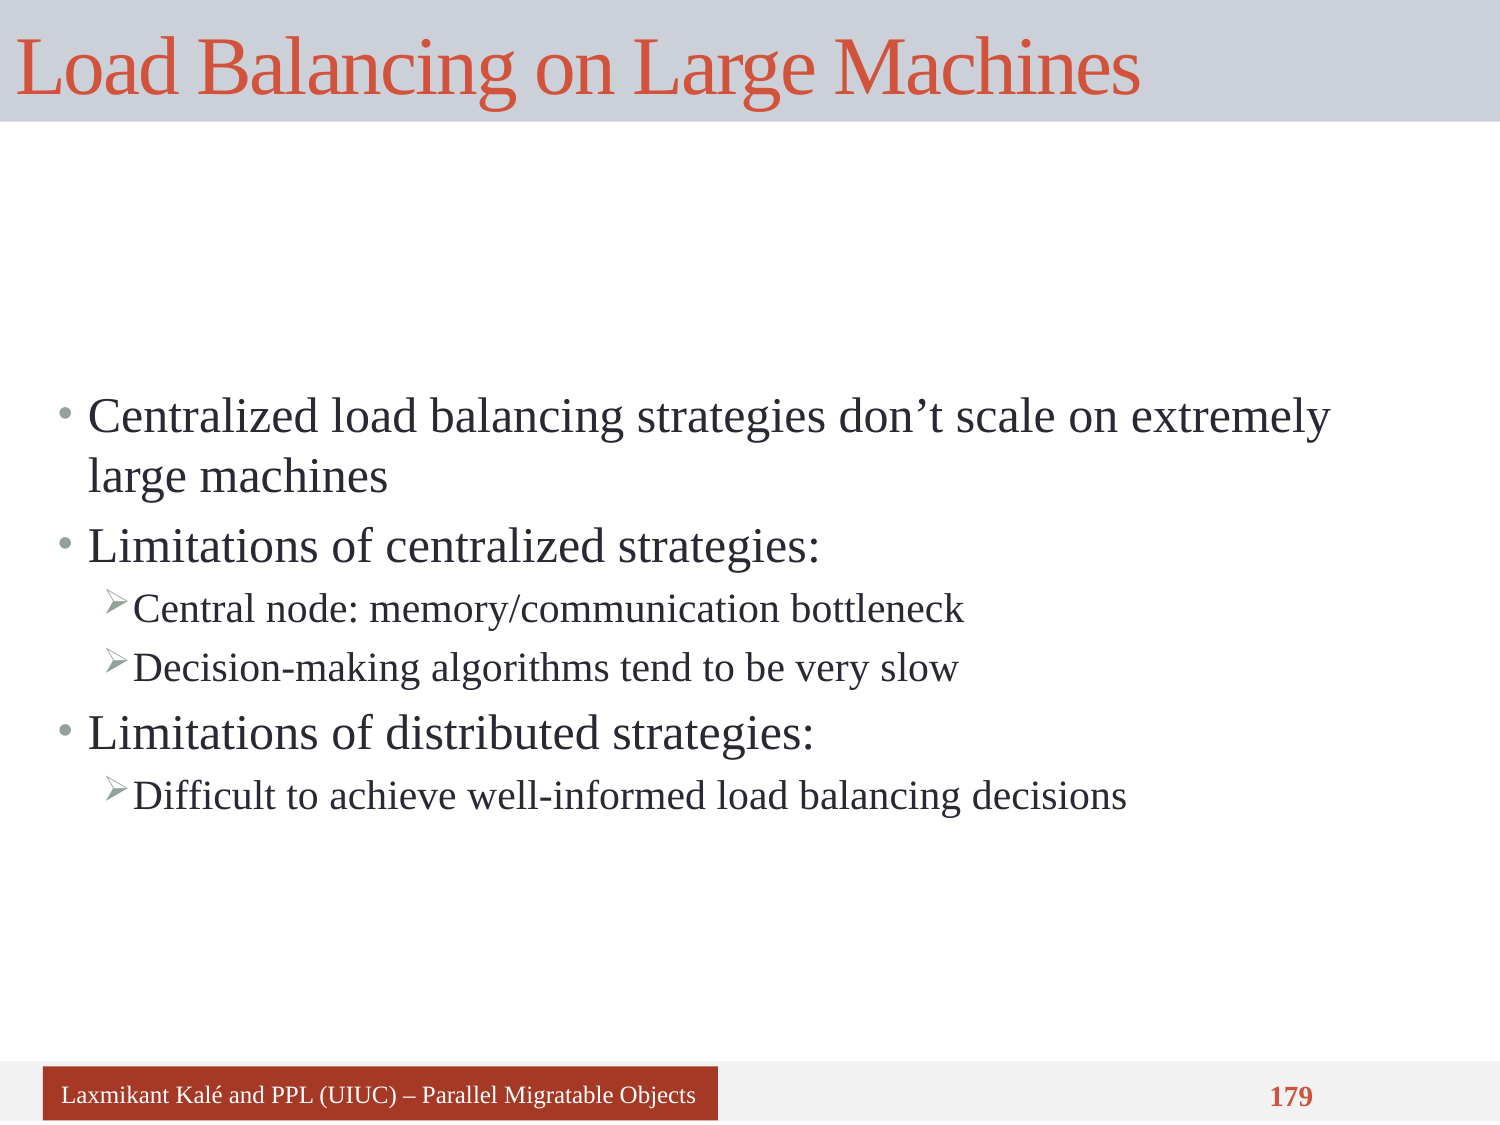

# Load Balancing on Large Machines
Centralized load balancing strategies don’t scale on extremely large machines
Limitations of centralized strategies:
Central node: memory/communication bottleneck
Decision-making algorithms tend to be very slow
Limitations of distributed strategies:
Difficult to achieve well-informed load balancing decisions
Laxmikant Kalé and PPL (UIUC) – Parallel Migratable Objects
179